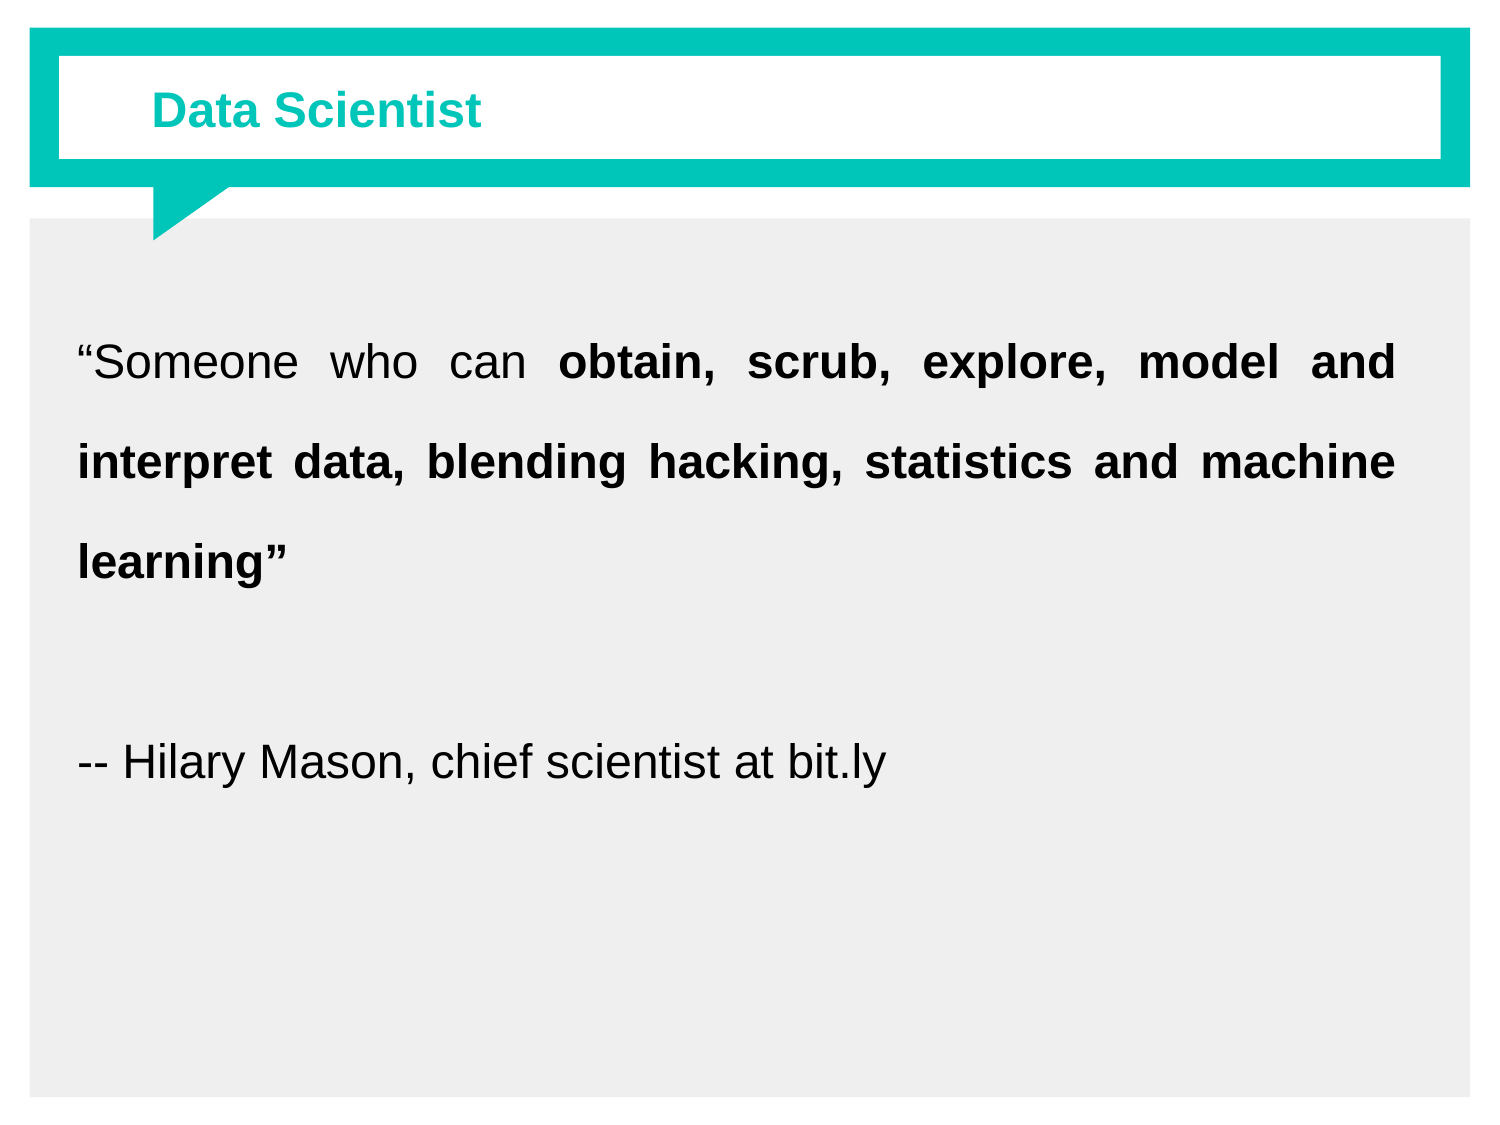

# Data Scientist
“Someone who can obtain, scrub, explore, model and interpret data, blending hacking, statistics and machine learning”

-- Hilary Mason, chief scientist at bit.ly